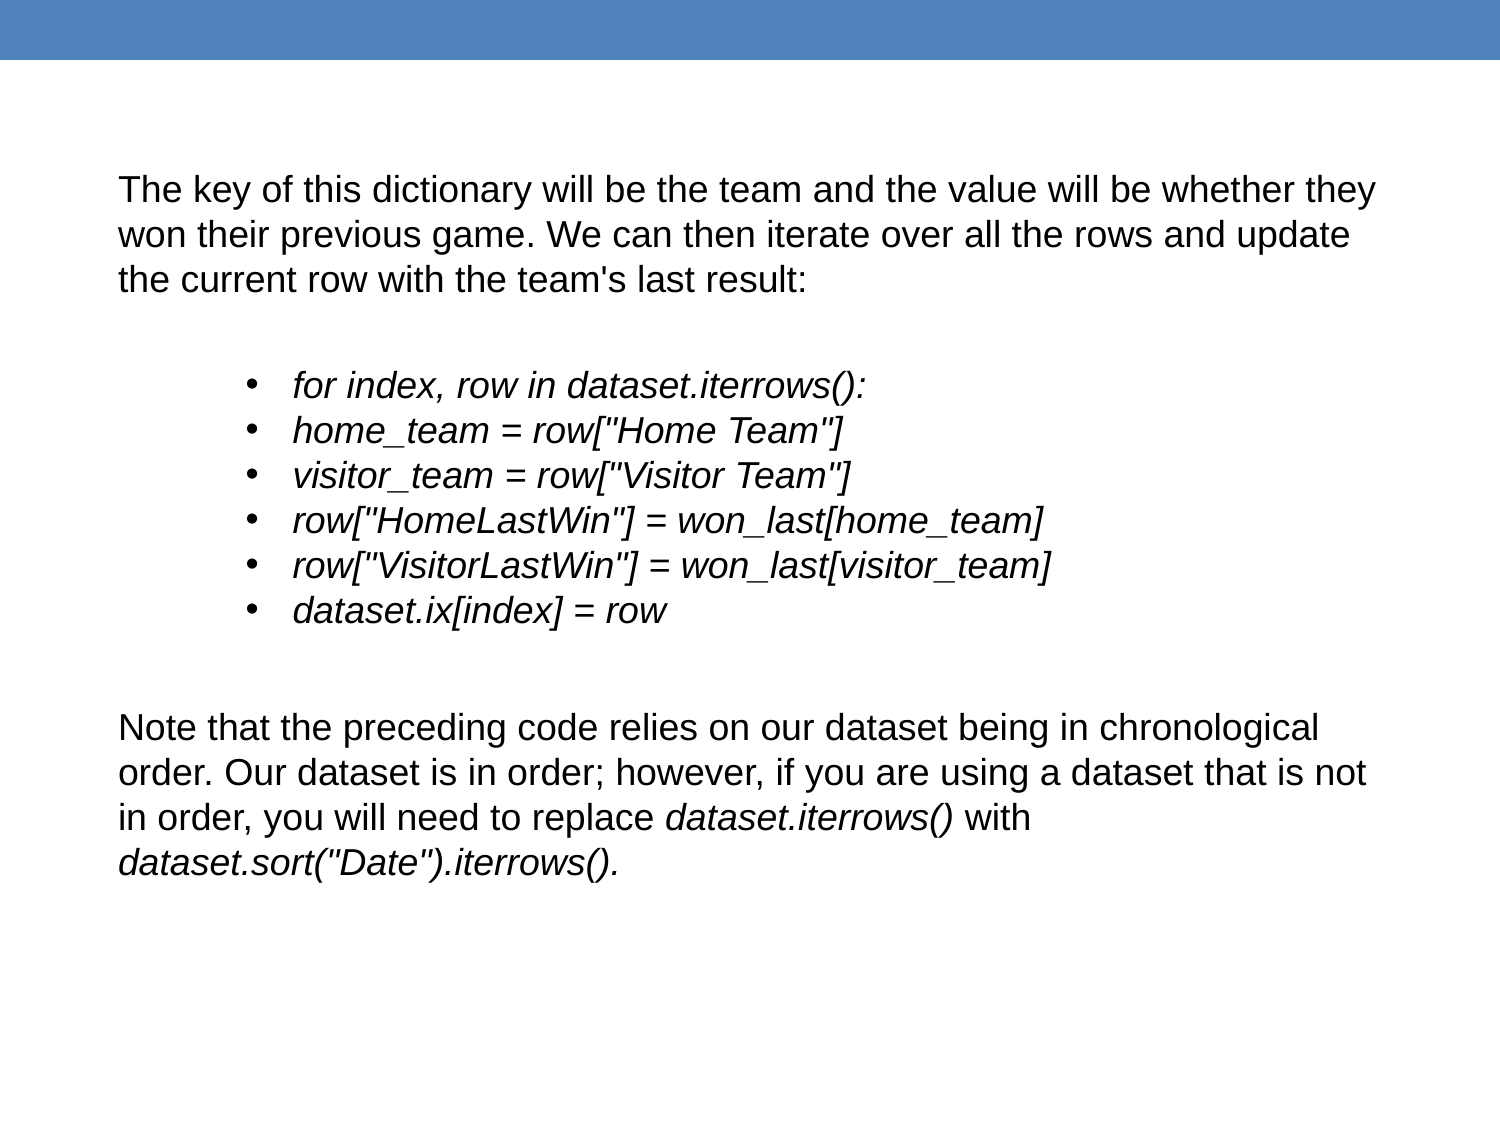

The key of this dictionary will be the team and the value will be whether they won their previous game. We can then iterate over all the rows and update the current row with the team's last result:

for index, row in dataset.iterrows():
home_team = row["Home Team"]
visitor_team = row["Visitor Team"]
row["HomeLastWin"] = won_last[home_team]
row["VisitorLastWin"] = won_last[visitor_team]
dataset.ix[index] = row
Note that the preceding code relies on our dataset being in chronological order. Our dataset is in order; however, if you are using a dataset that is not in order, you will need to replace dataset.iterrows() with dataset.sort("Date").iterrows().